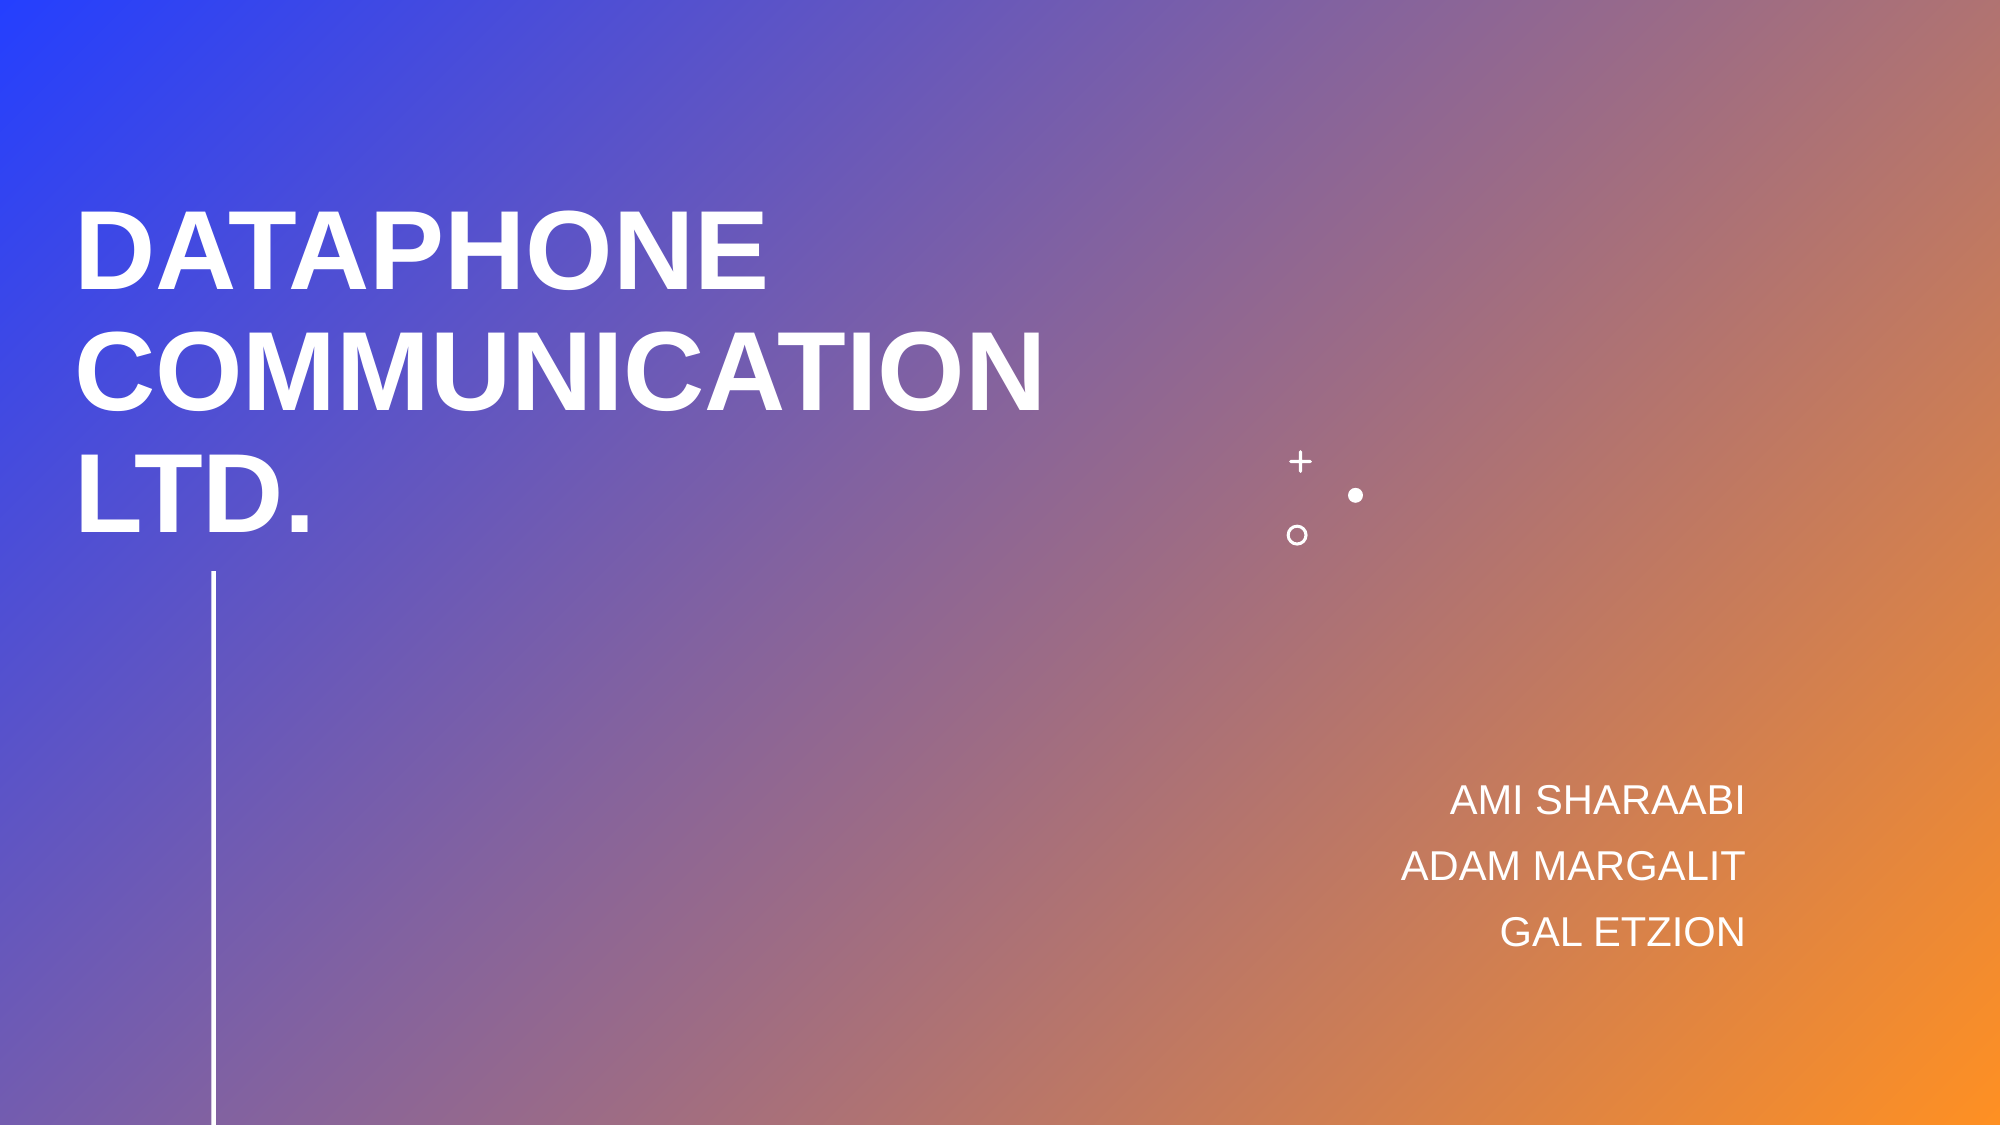

# DATAPHONE COMMUNICATION ltd.
AMI SHARAABI
ADAM MARGALIT
GAL ETZION